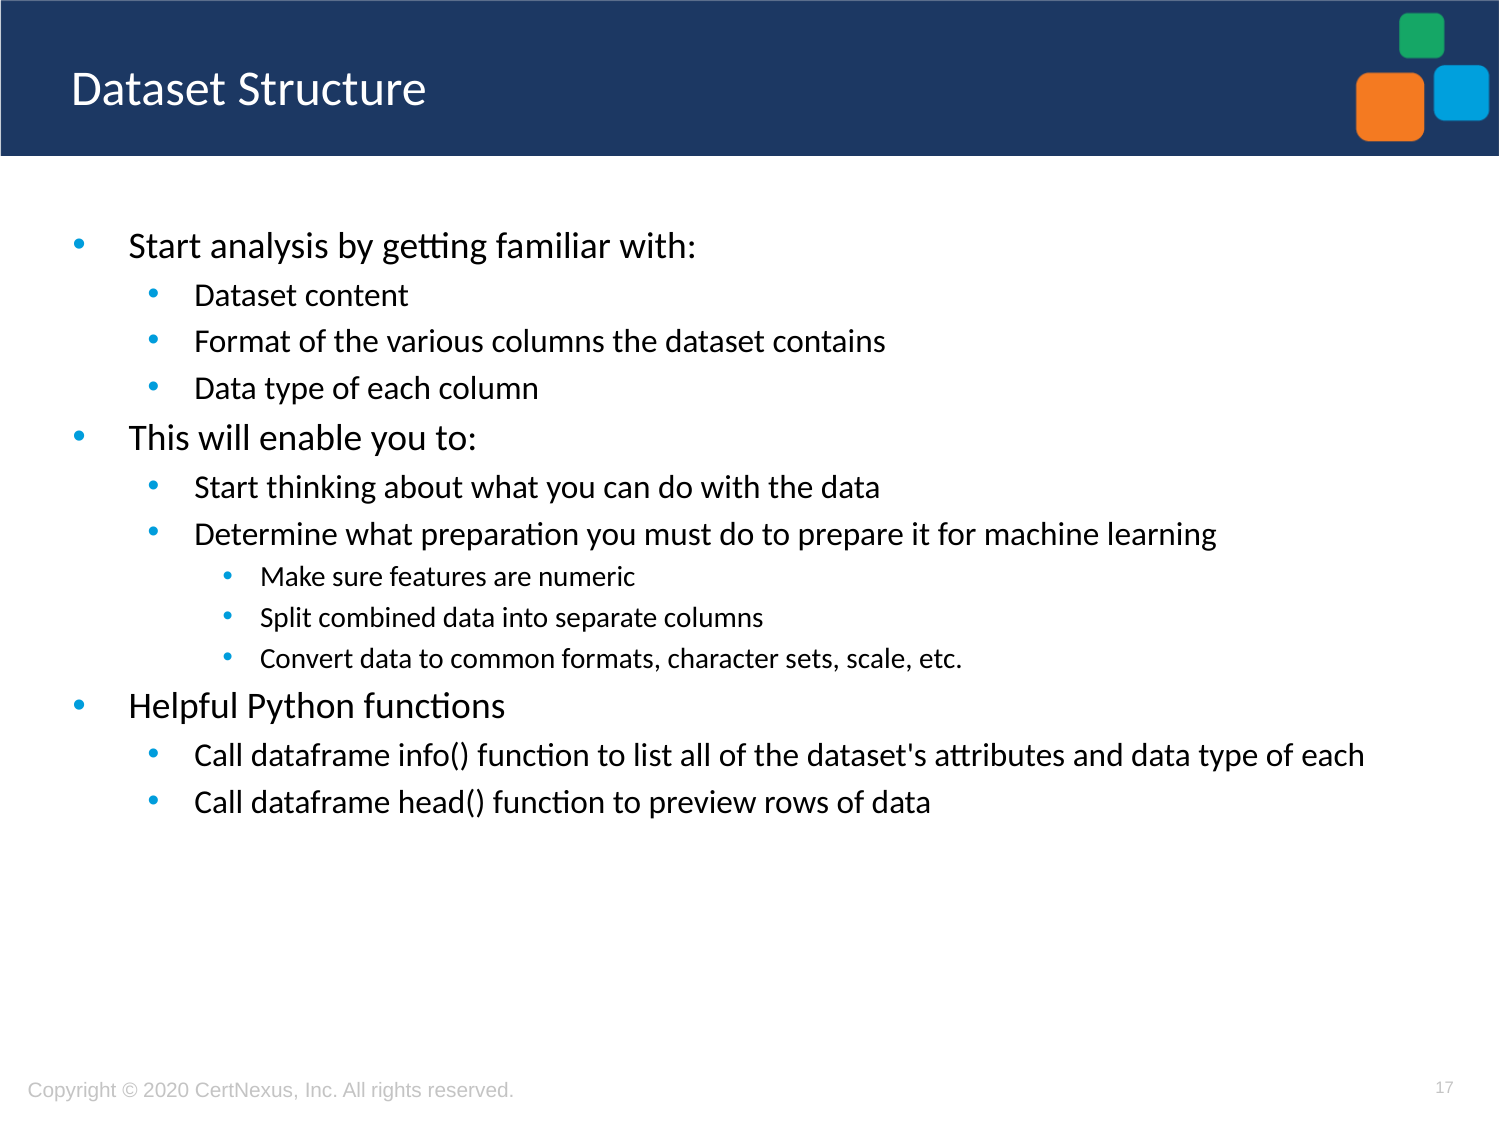

# Dataset Structure
Start analysis by getting familiar with:
Dataset content
Format of the various columns the dataset contains
Data type of each column
This will enable you to:
Start thinking about what you can do with the data
Determine what preparation you must do to prepare it for machine learning
Make sure features are numeric
Split combined data into separate columns
Convert data to common formats, character sets, scale, etc.
Helpful Python functions
Call dataframe info() function to list all of the dataset's attributes and data type of each
Call dataframe head() function to preview rows of data
17